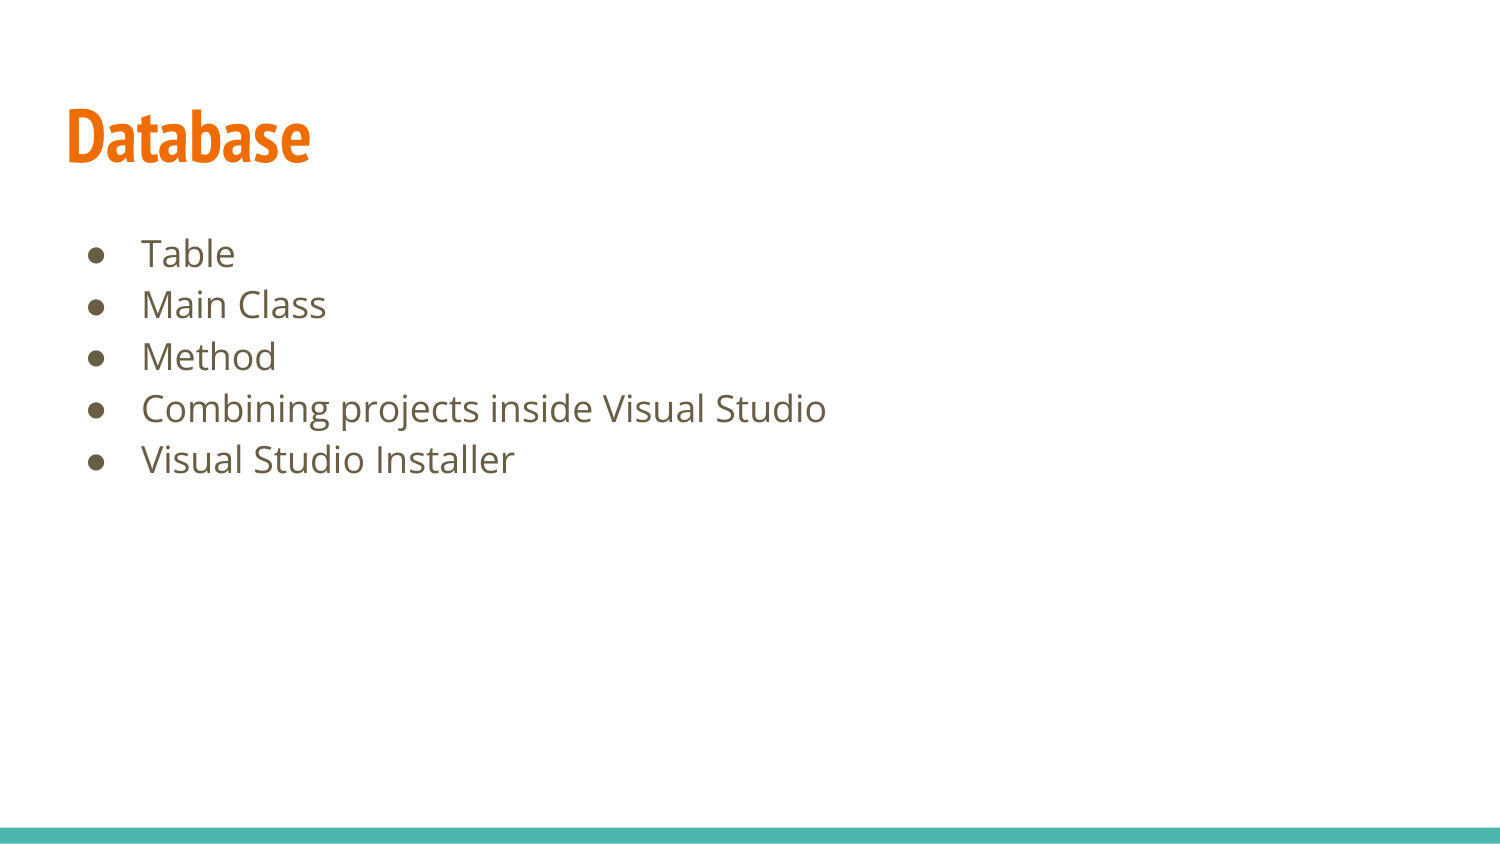

# Database
Table
Main Class
Method
Combining projects inside Visual Studio
Visual Studio Installer